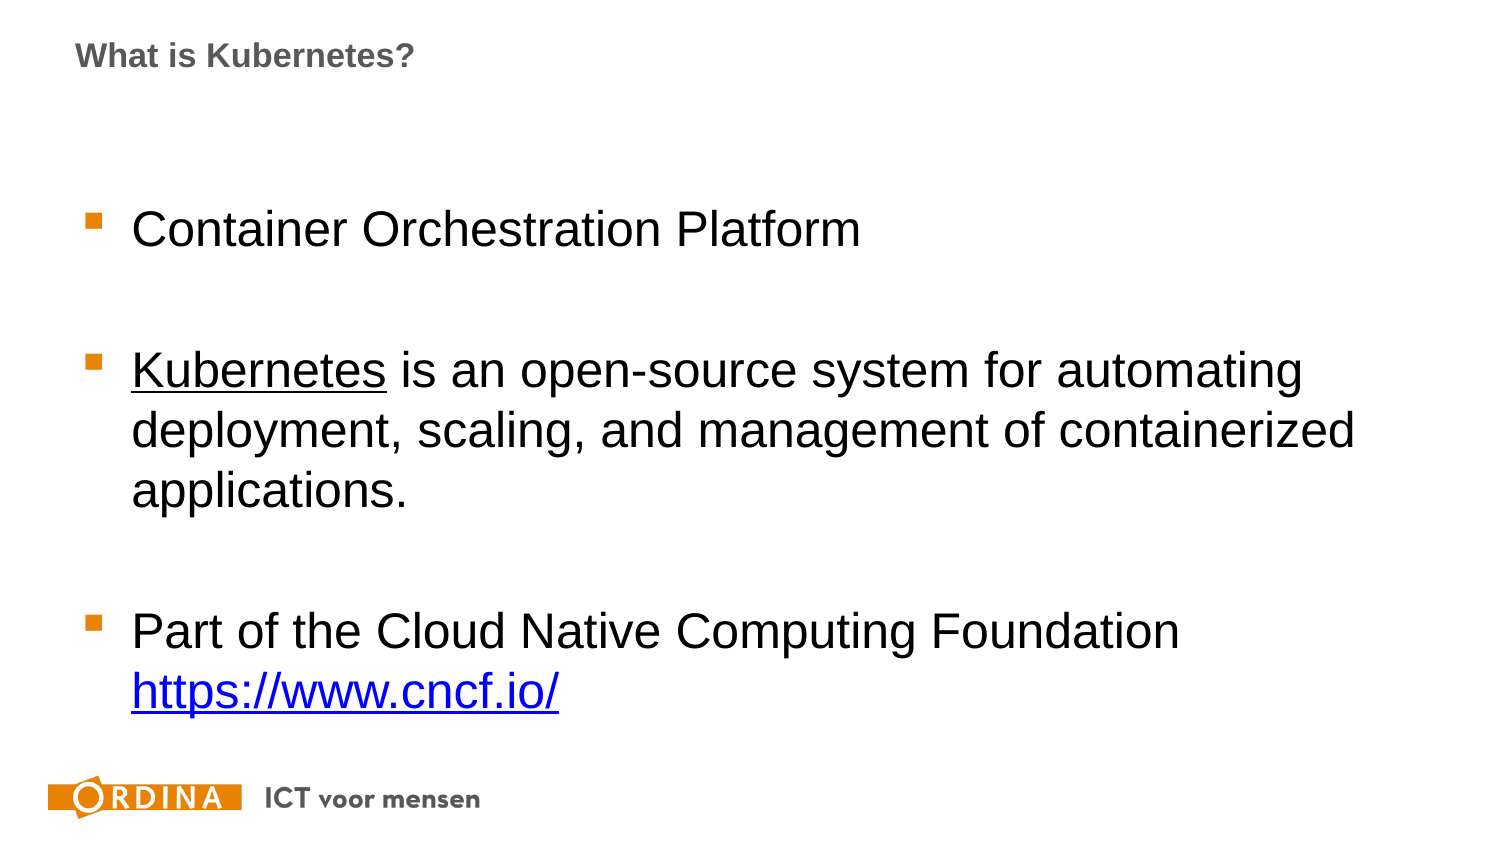

# What is Kubernetes?
Container Orchestration Platform

Kubernetes is an open-source system for automating deployment, scaling, and management of containerized applications.

Part of the Cloud Native Computing Foundation
https://www.cncf.io/
4